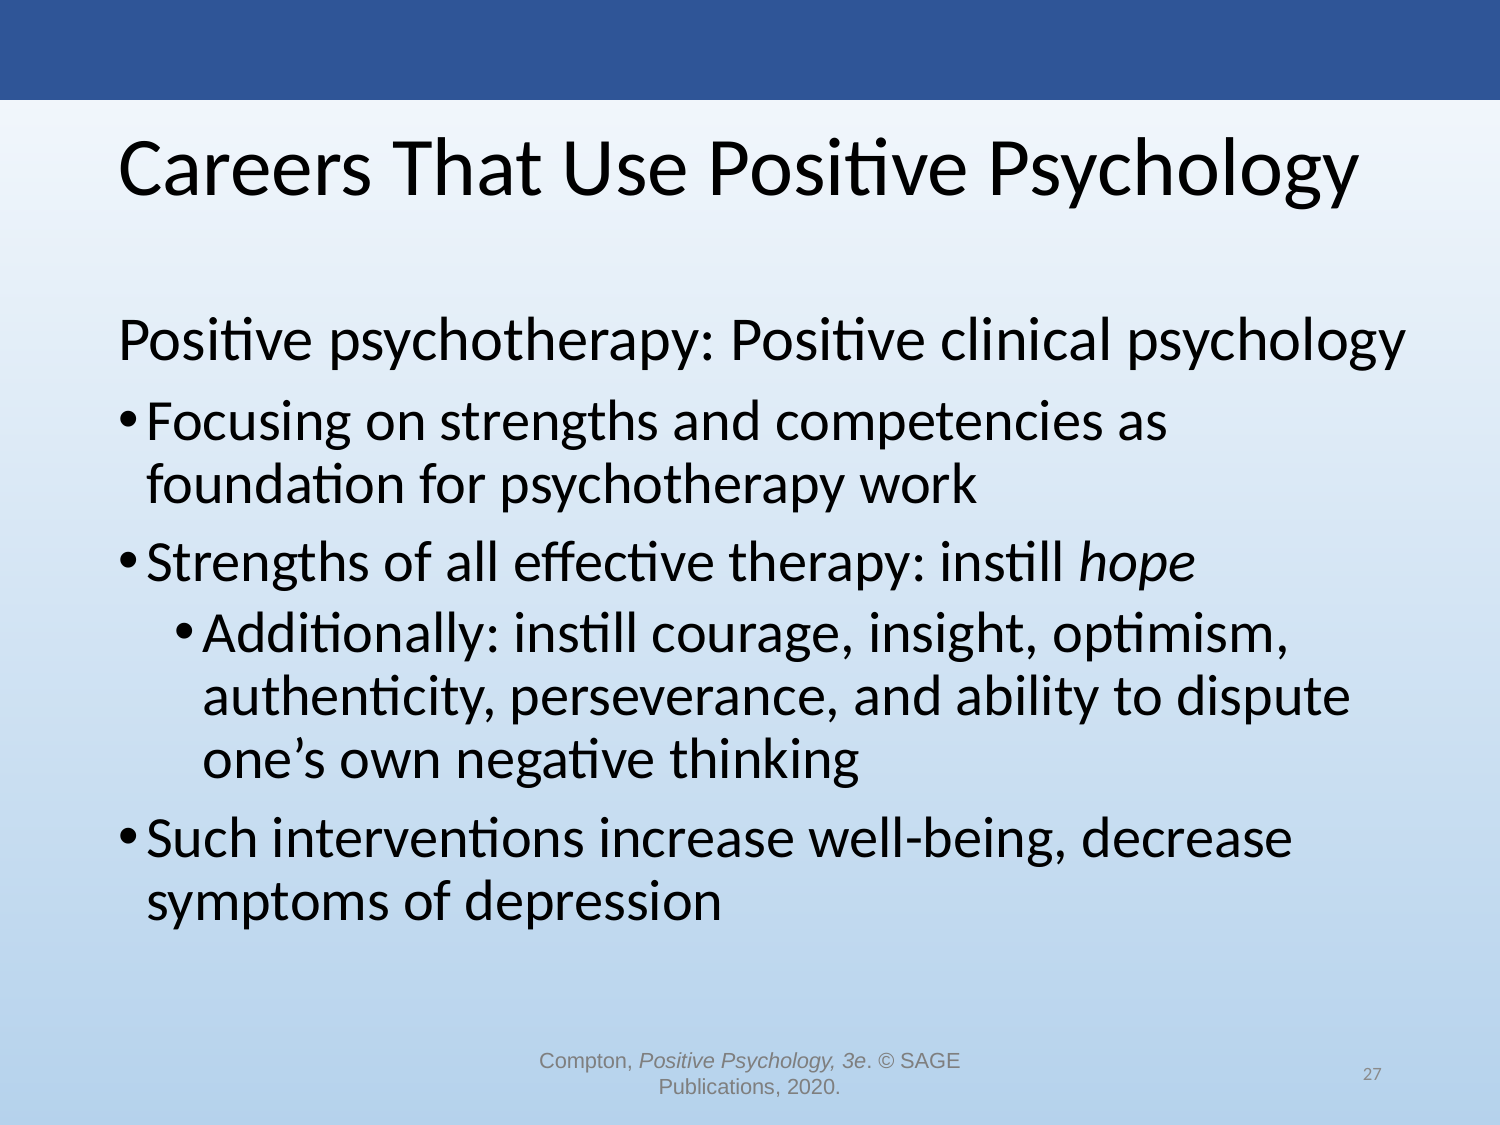

# Careers That Use Positive Psychology
Positive psychotherapy: Positive clinical psychology
Focusing on strengths and competencies as foundation for psychotherapy work
Strengths of all effective therapy: instill hope
Additionally: instill courage, insight, optimism, authenticity, perseverance, and ability to dispute one’s own negative thinking
Such interventions increase well-being, decrease symptoms of depression
Compton, Positive Psychology, 3e. © SAGE Publications, 2020.
27